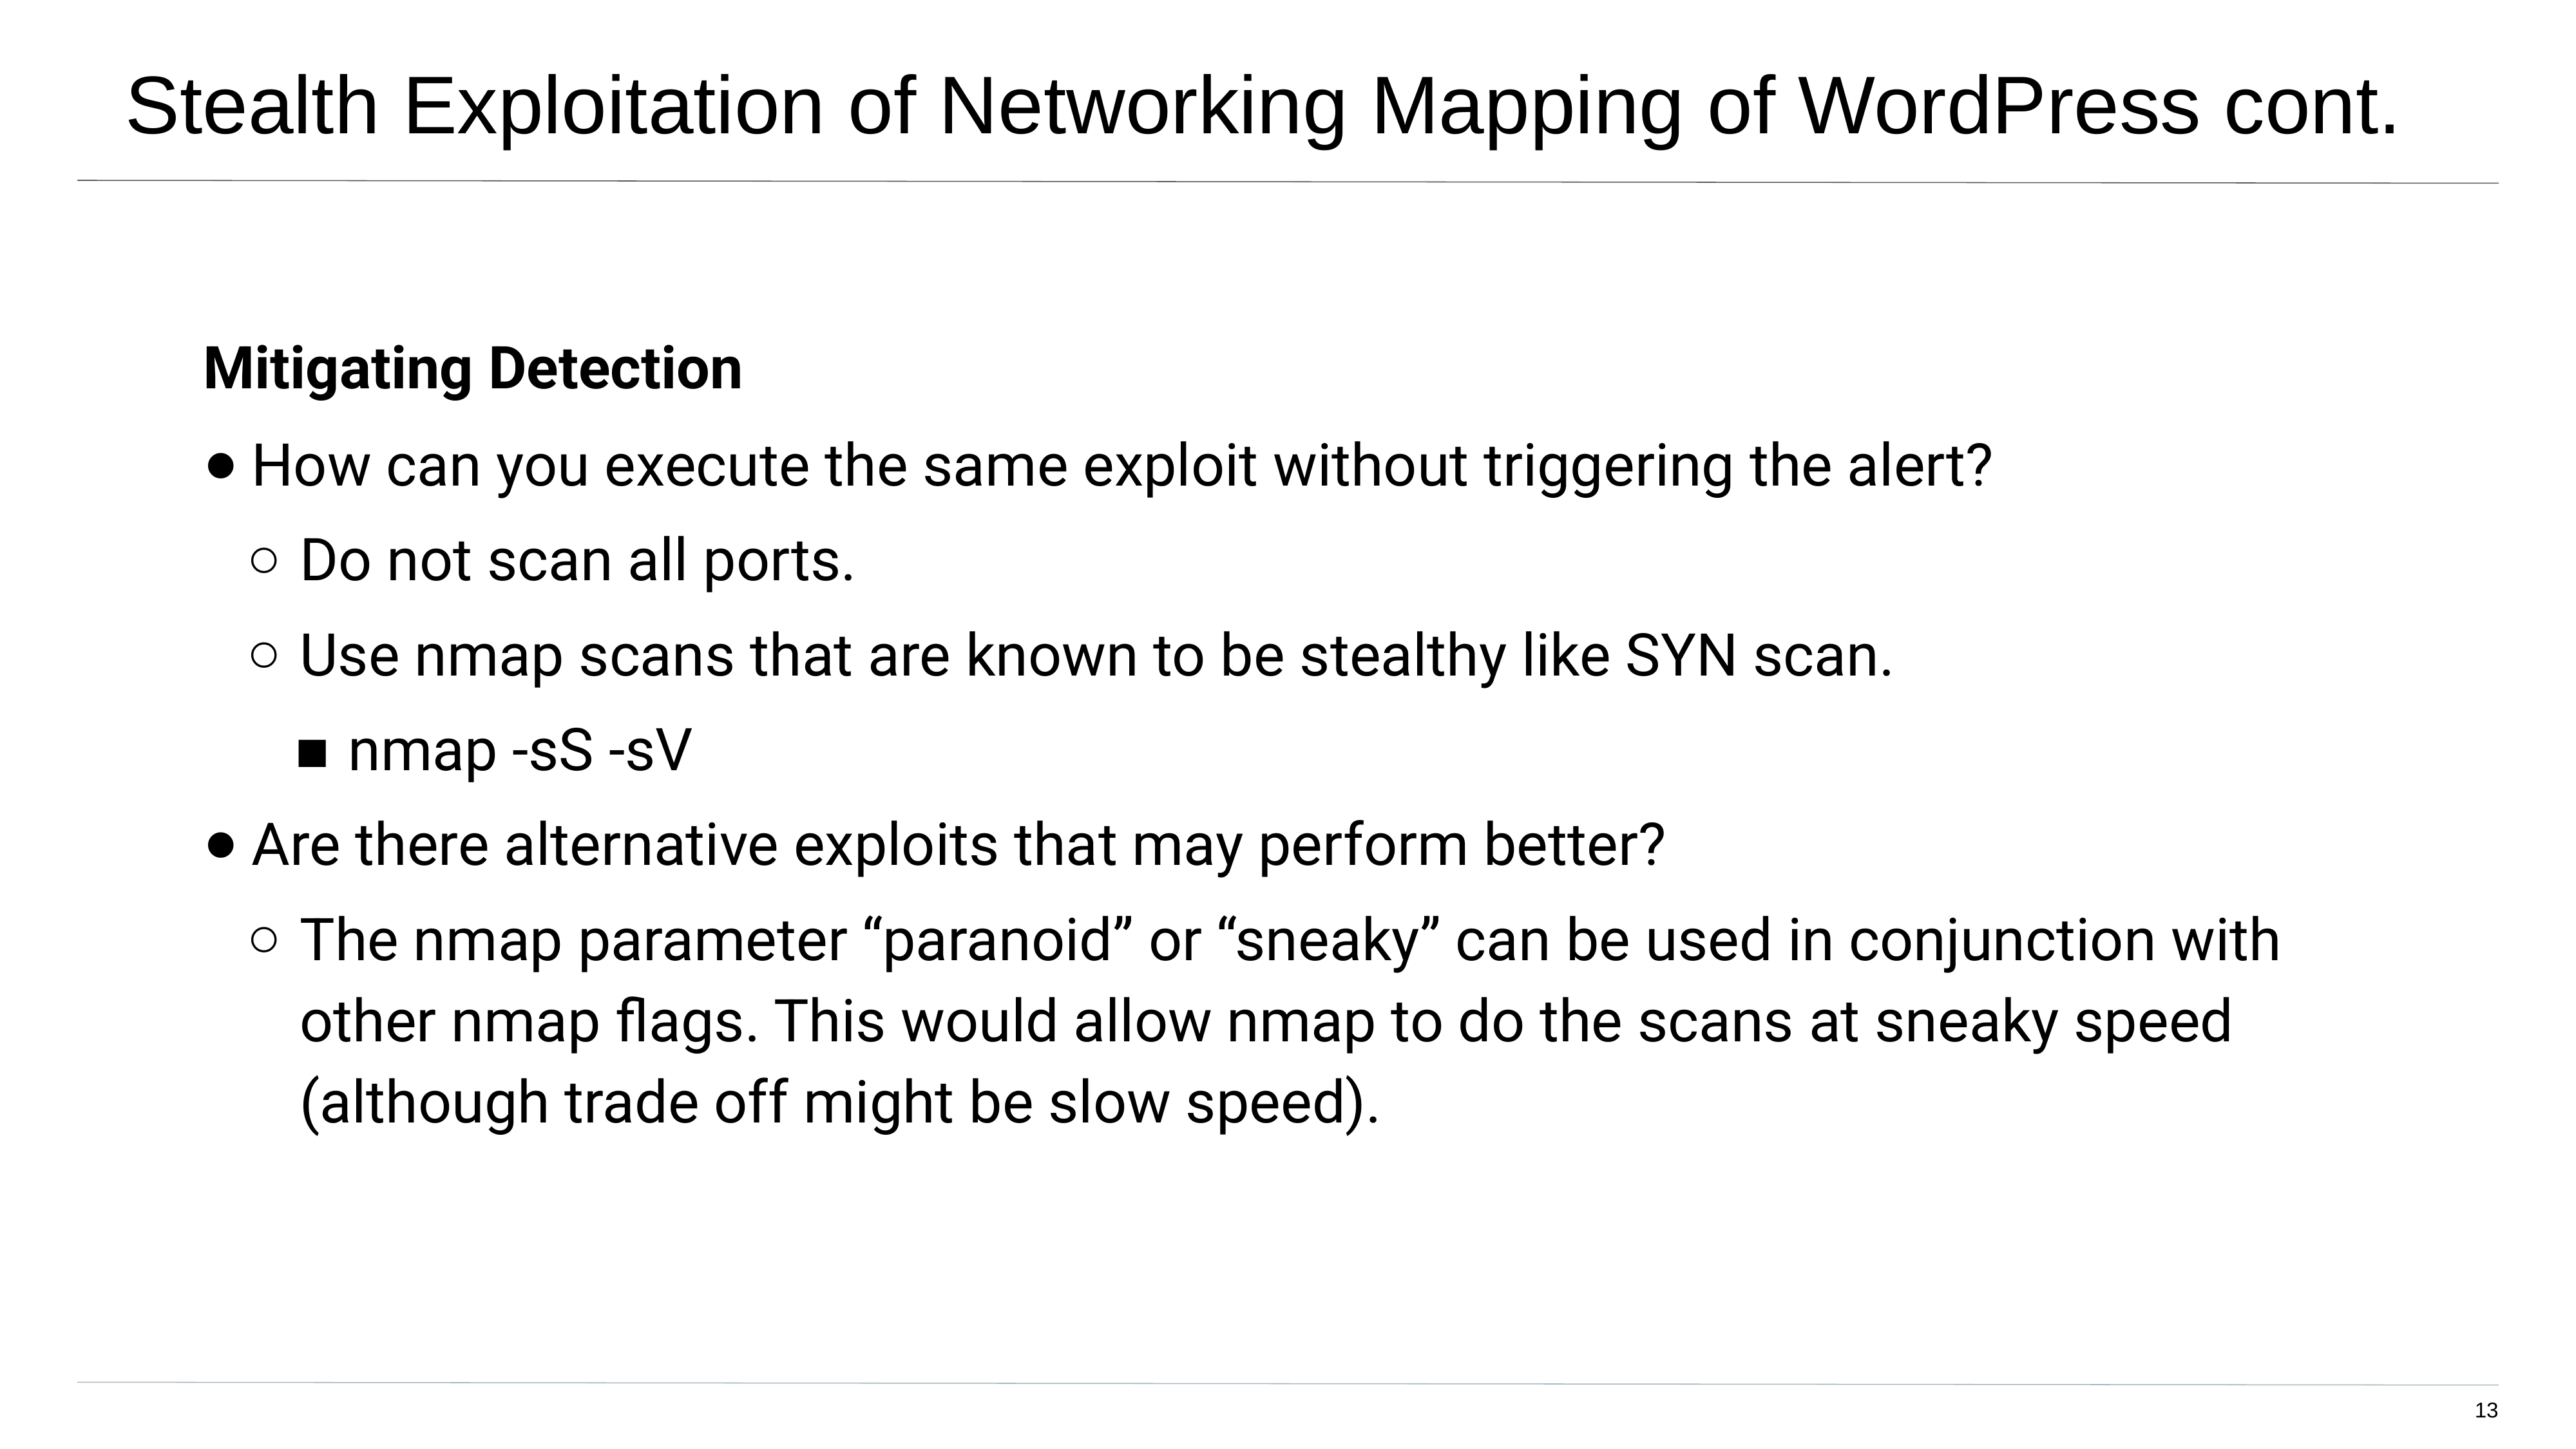

# Stealth Exploitation of Networking Mapping of WordPress cont.

Mitigating Detection
How can you execute the same exploit without triggering the alert?
Do not scan all ports.
Use nmap scans that are known to be stealthy like SYN scan.
nmap -sS -sV
Are there alternative exploits that may perform better?
The nmap parameter “paranoid” or “sneaky” can be used in conjunction with other nmap flags. This would allow nmap to do the scans at sneaky speed (although trade off might be slow speed).

13